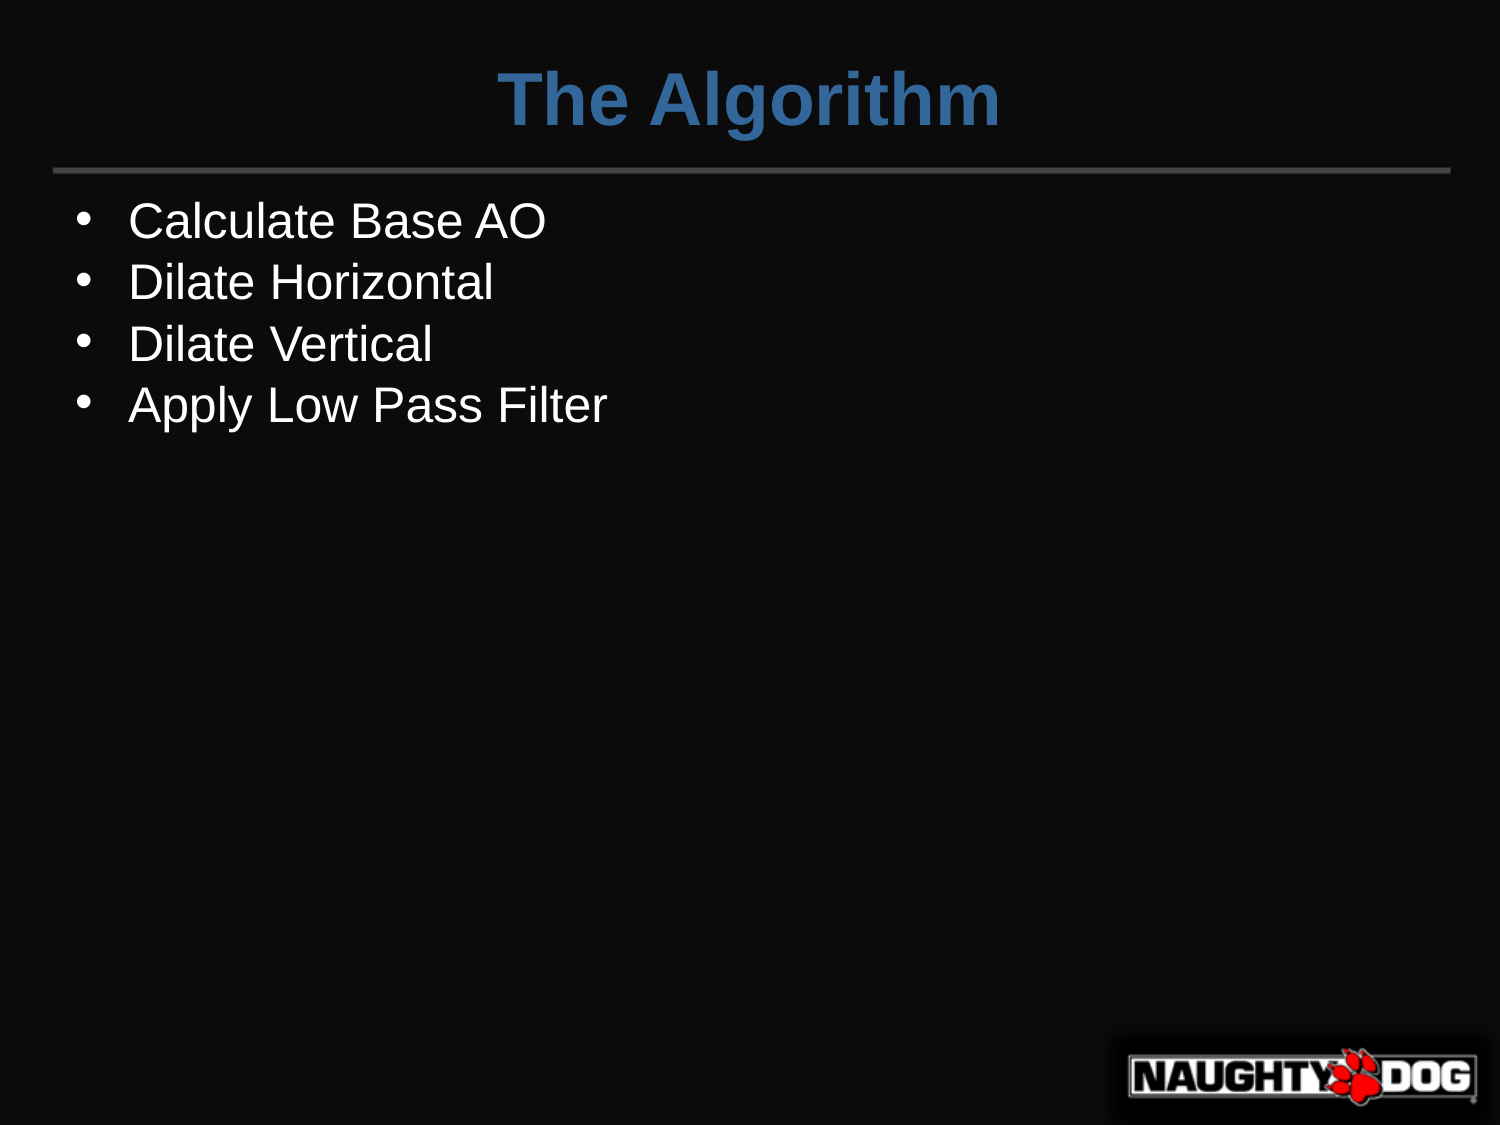

The Algorithm
Calculate Base AO
Dilate Horizontal
Dilate Vertical
Apply Low Pass Filter